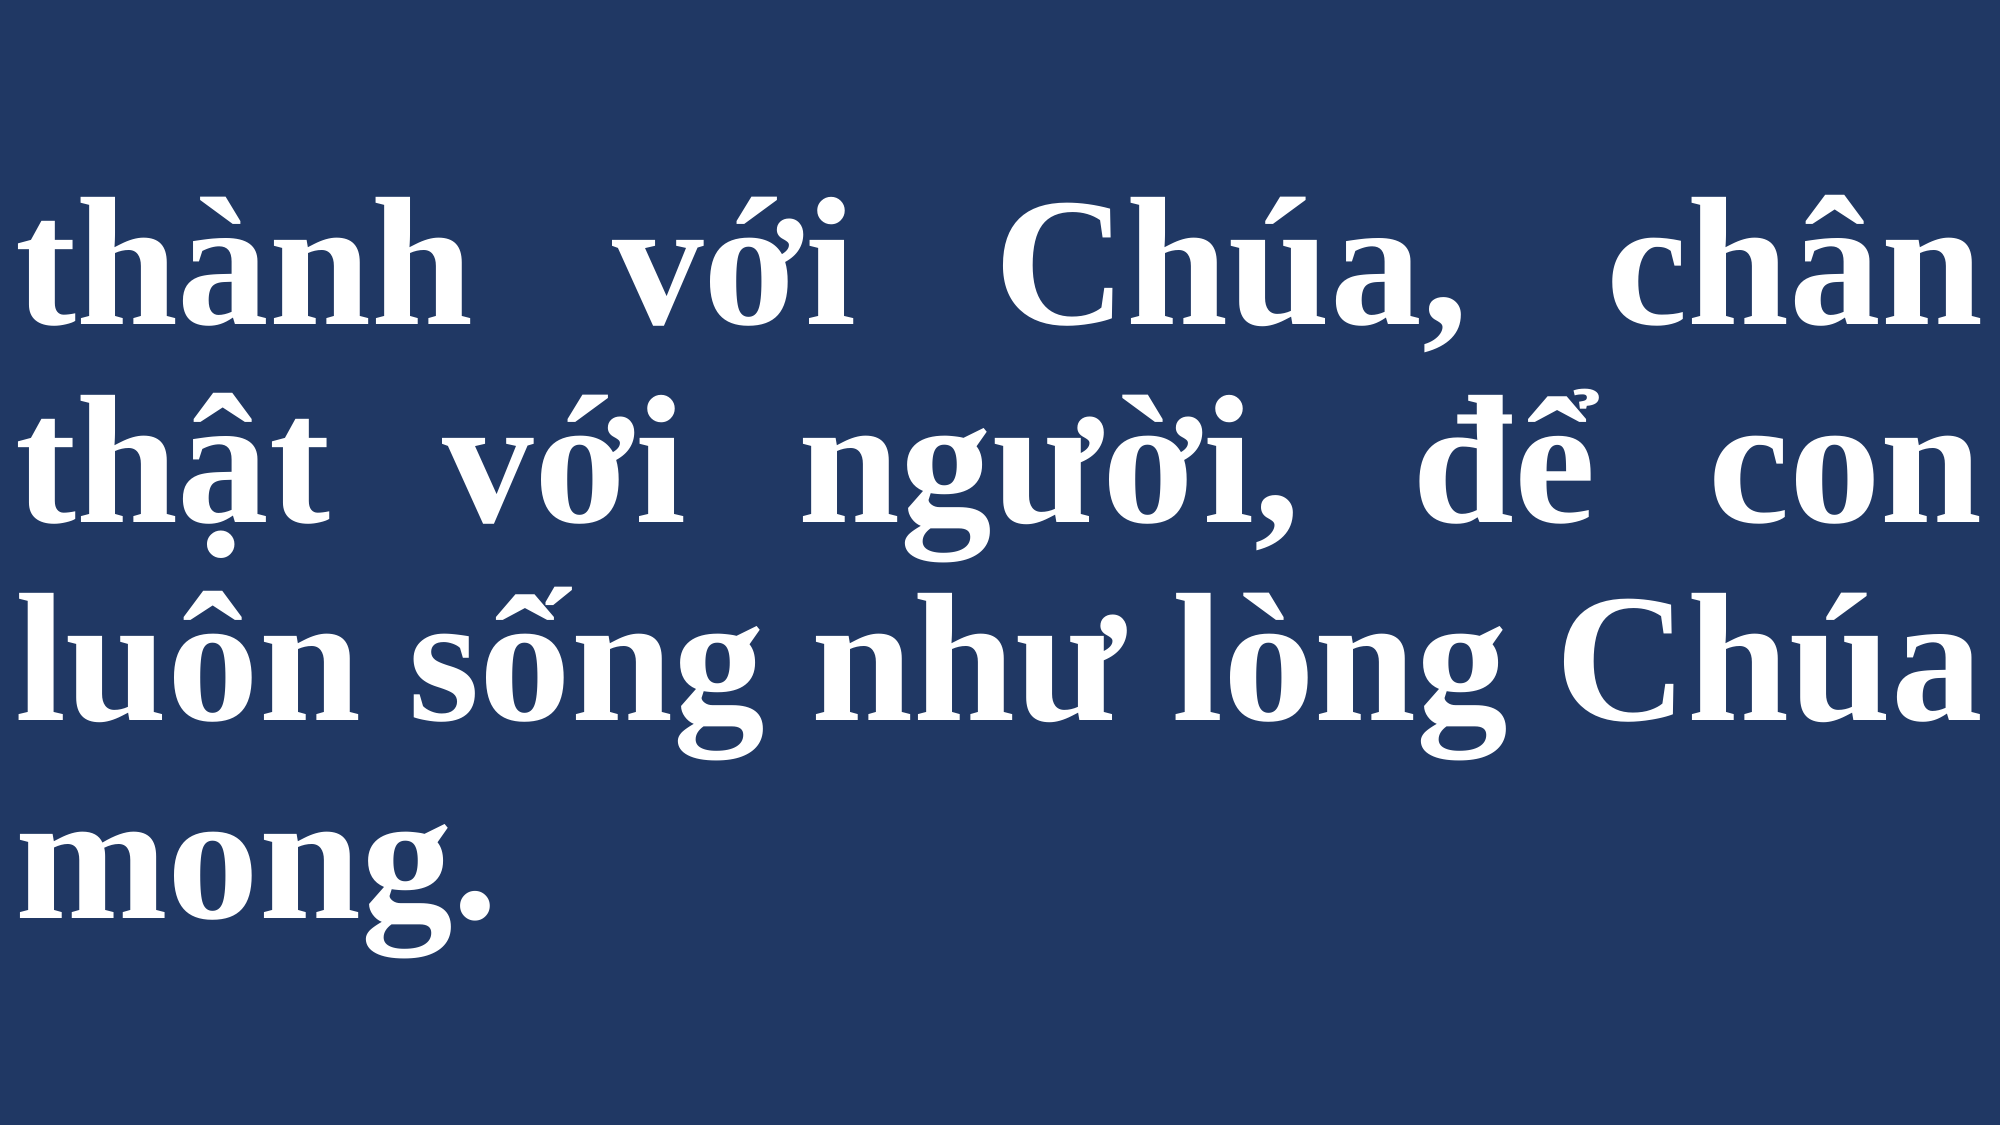

# thành với Chúa, chân thật với người, để con luôn sống như lòng Chúa mong.